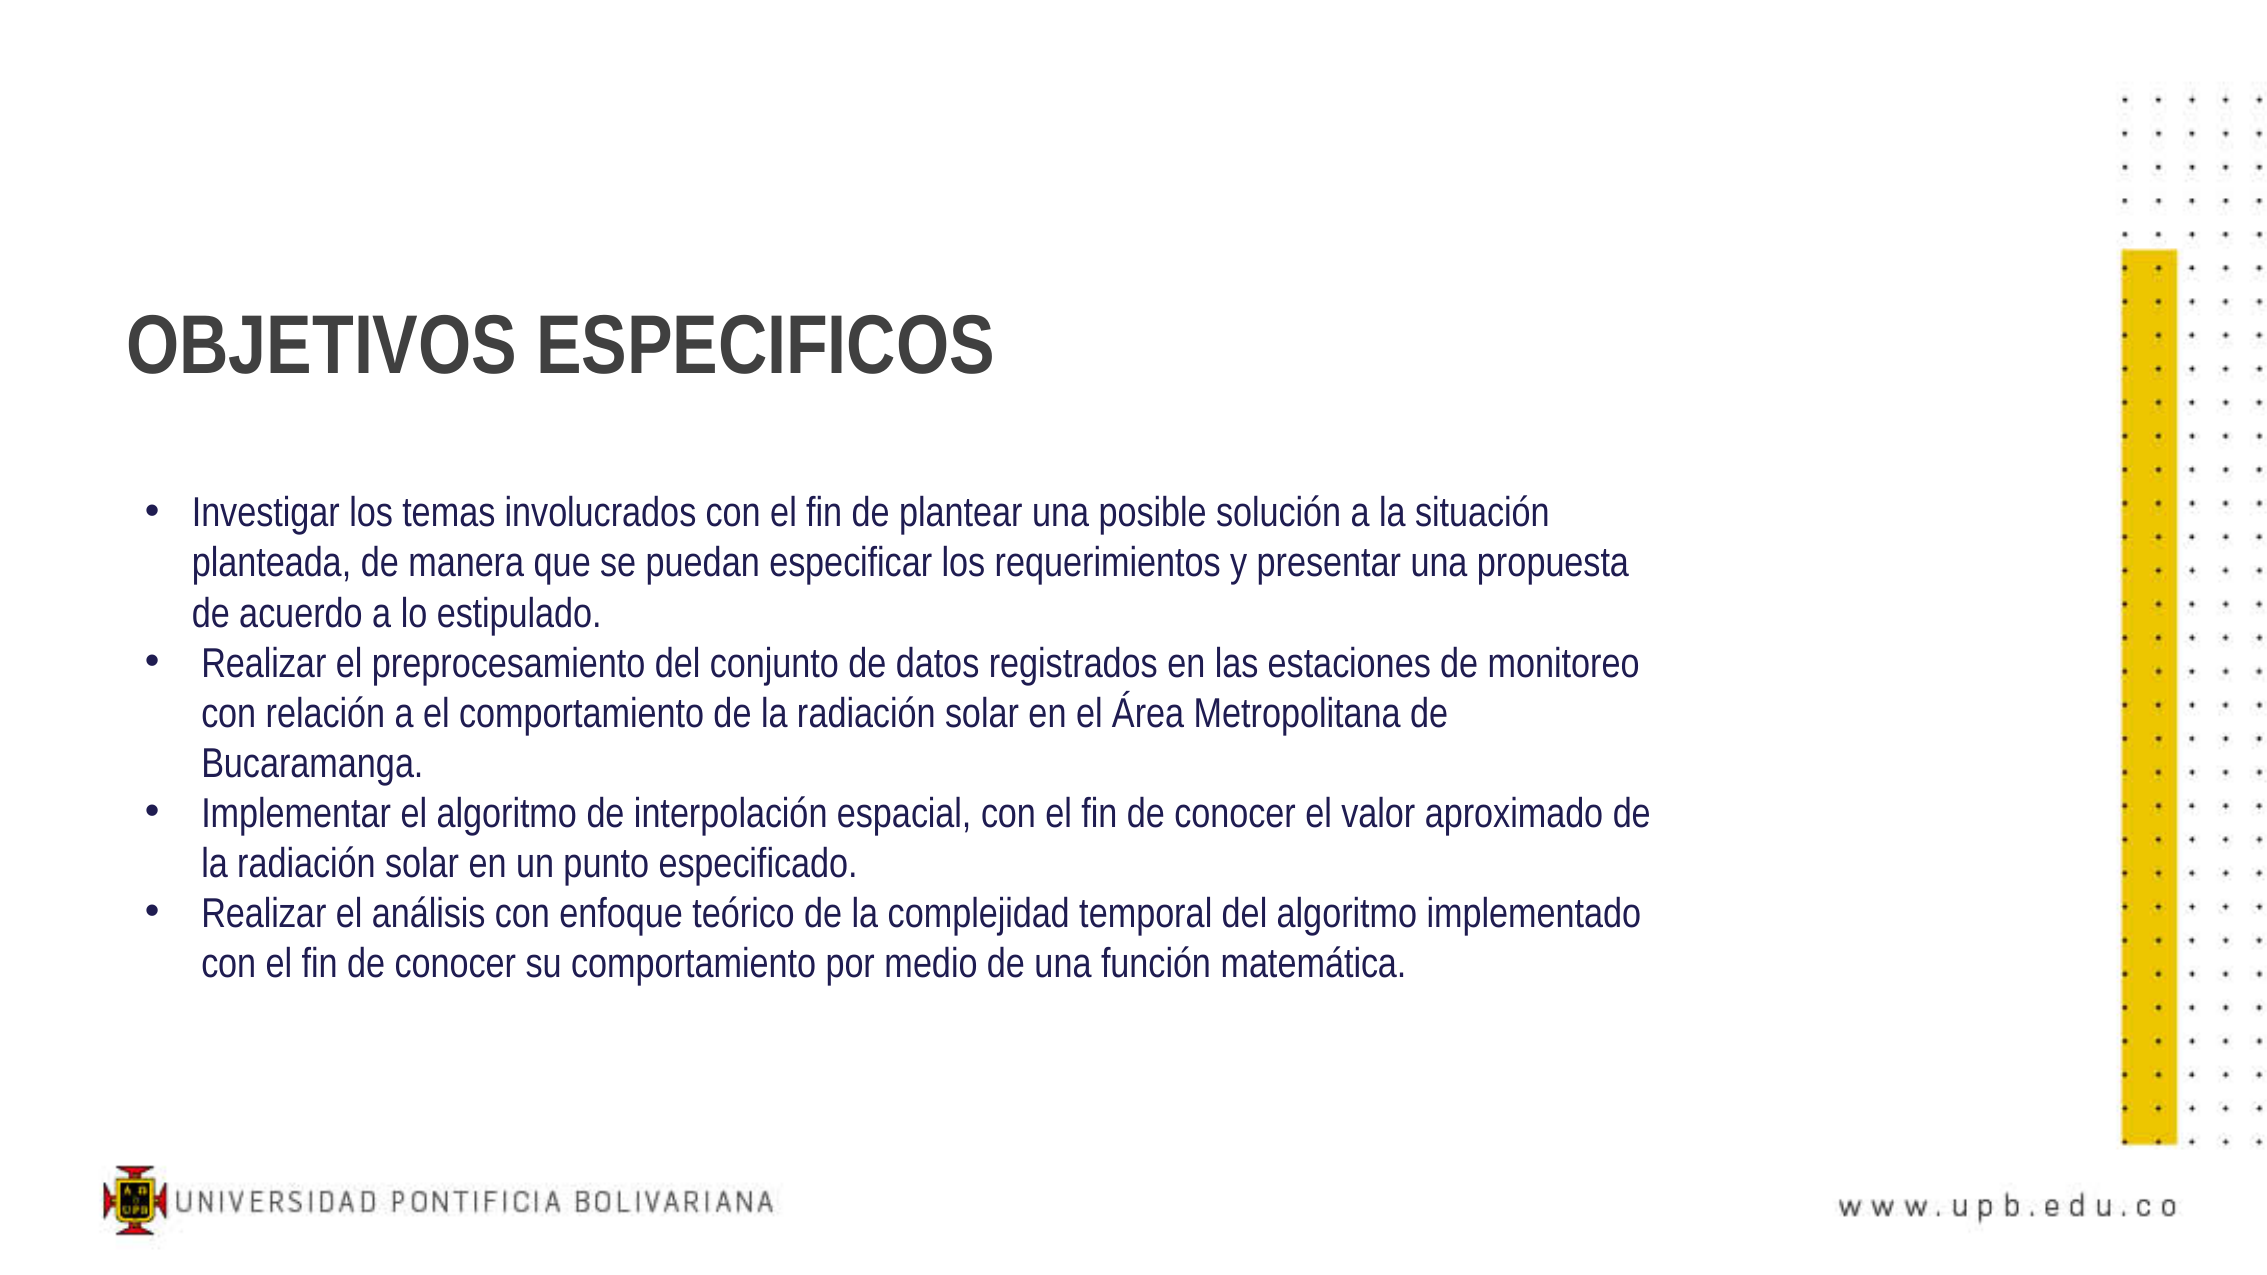

# OBJETIVOS ESPECIFICOS
Investigar los temas involucrados con el fin de plantear una posible solución a la situación planteada, de manera que se puedan especificar los requerimientos y presentar una propuesta de acuerdo a lo estipulado.
Realizar el preprocesamiento del conjunto de datos registrados en las estaciones de monitoreo con relación a el comportamiento de la radiación solar en el Área Metropolitana de Bucaramanga.
Implementar el algoritmo de interpolación espacial, con el fin de conocer el valor aproximado de la radiación solar en un punto especificado.
Realizar el análisis con enfoque teórico de la complejidad temporal del algoritmo implementado con el fin de conocer su comportamiento por medio de una función matemática.